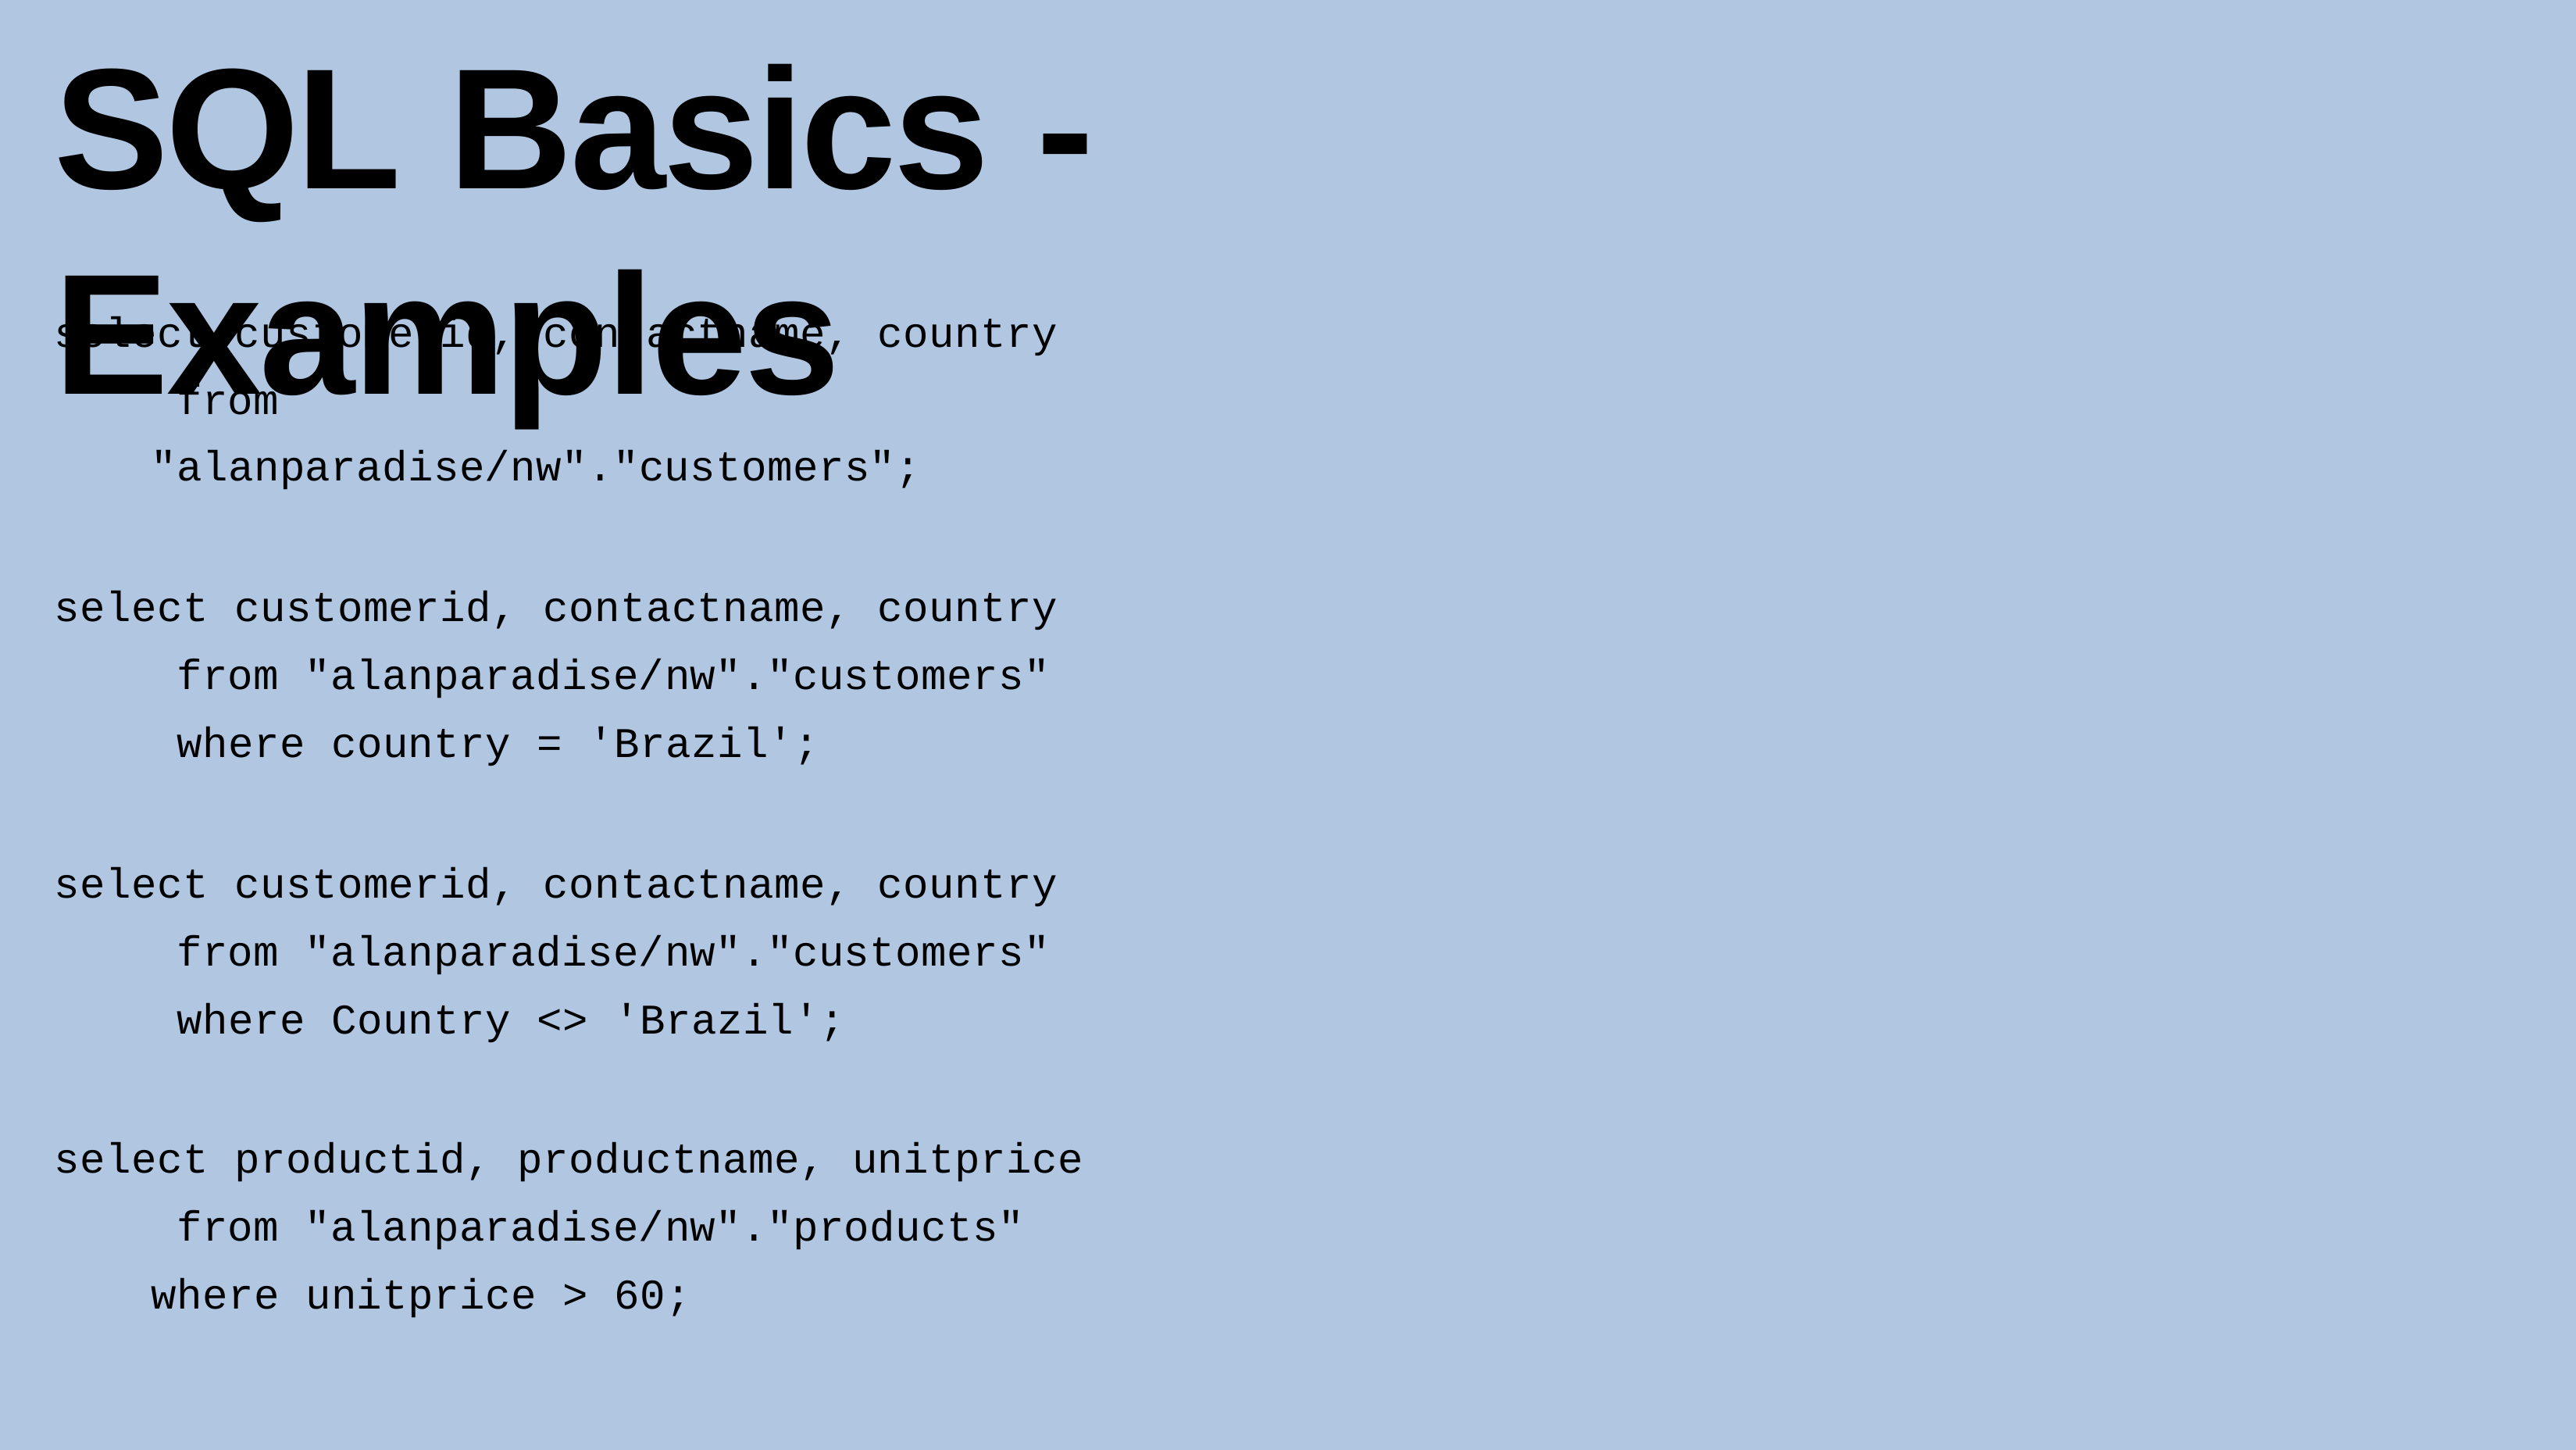

# SQL Basics - Examples
select customerid, contactname, country  from "alanparadise/nw"."customers";

select customerid, contactname, country  from "alanparadise/nw"."customers"  where country = 'Brazil';

select customerid, contactname, country  from "alanparadise/nw"."customers"  where Country <> 'Brazil';

select productid, productname, unitprice  from "alanparadise/nw"."products"  where unitprice > 60;